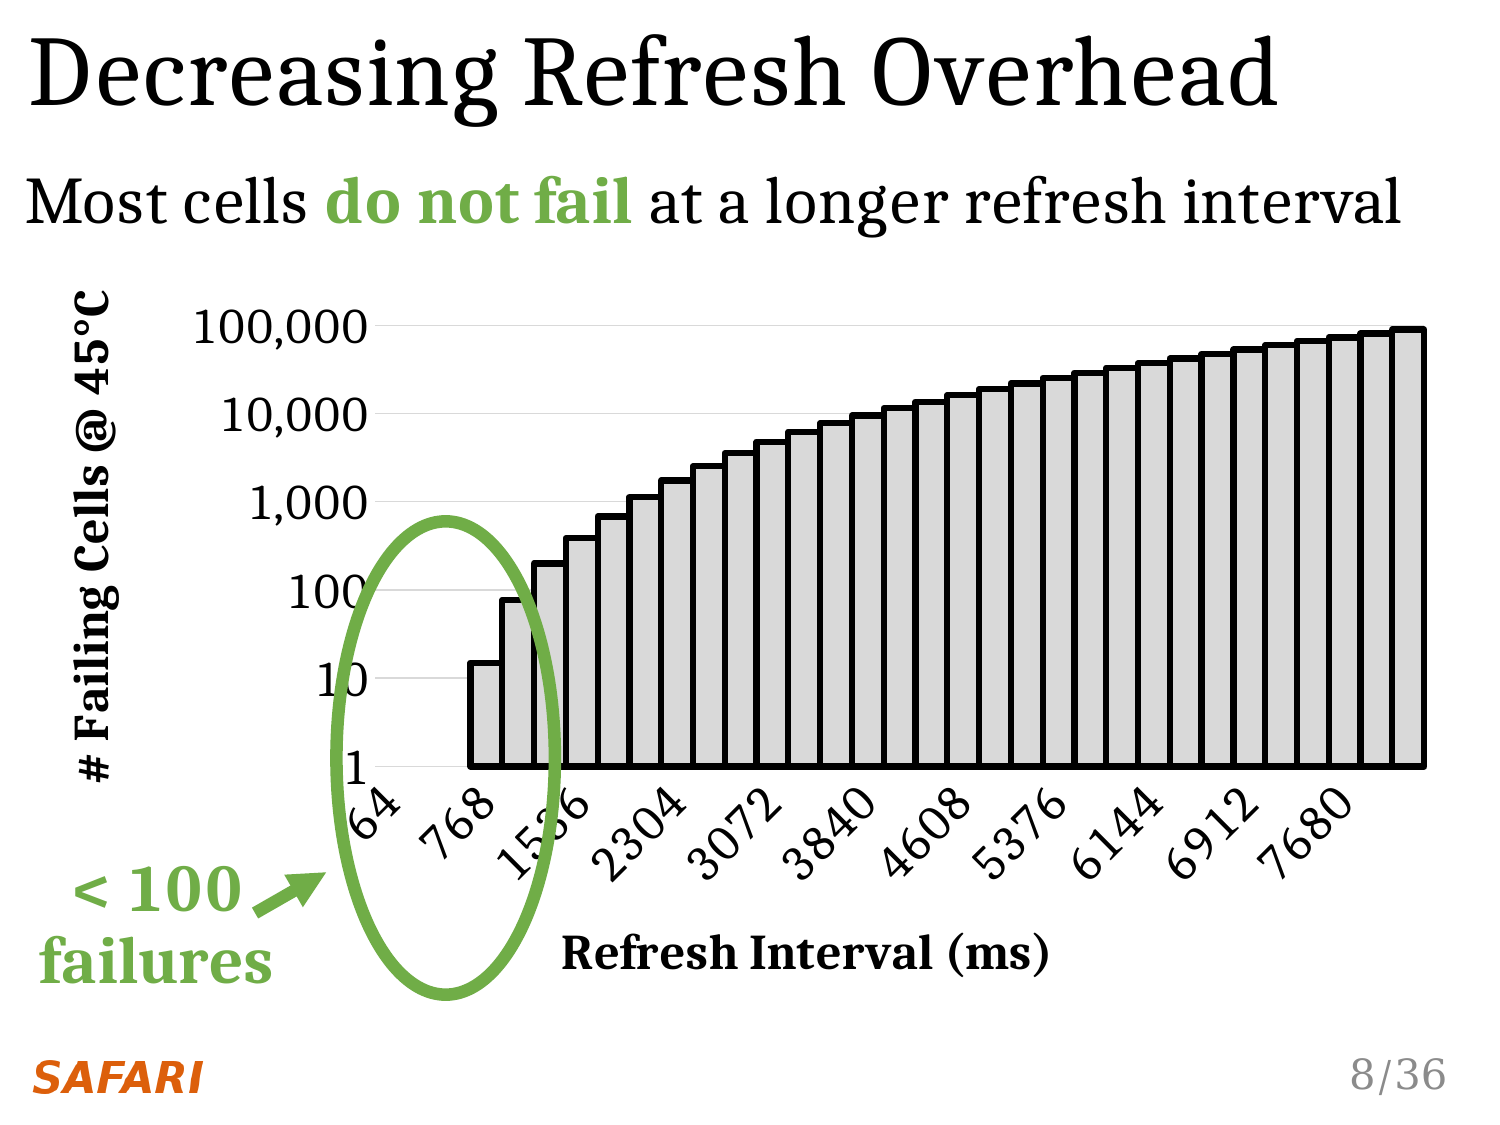

# Decreasing Refresh Overhead
Most cells do not fail at a longer refresh interval

### Chart

| Category | Refresh Interval |
|---|---|
| 64 | 0.0 |
| 256 | 0.0 |
| 512 | 0.0 |
| 768 | 15.0 |
| 1024 | 77.0 |
| 1280 | 200.0 |
| 1536 | 386.0 |
| 1792 | 682.0 |
| 2048 | 1130.0 |
| 2304 | 1738.0 |
| 2560 | 2526.0 |
| 2816 | 3552.0 |
| 3072 | 4779.0 |
| 3328 | 6192.0 |
| 3584 | 7730.0 |
| 3840 | 9468.0 |
| 4096 | 11450.0 |
| 4352 | 13635.0 |
| 4608 | 16084.0 |
| 4864 | 18895.0 |
| 5120 | 21935.0 |
| 5376 | 25343.0 |
| 5632 | 28963.0 |
| 5888 | 32868.0 |
| 6144 | 37171.0 |
| 6400 | 41893.0 |
| 6656 | 47341.0 |
| 6912 | 53031.0 |
| 7168 | 59454.0 |
| 7424 | 66372.0 |
| 7680 | 72648.0 |
| 7936 | 80671.0 |
| 8192 | 89334.0 |
< 100 failures
8/36